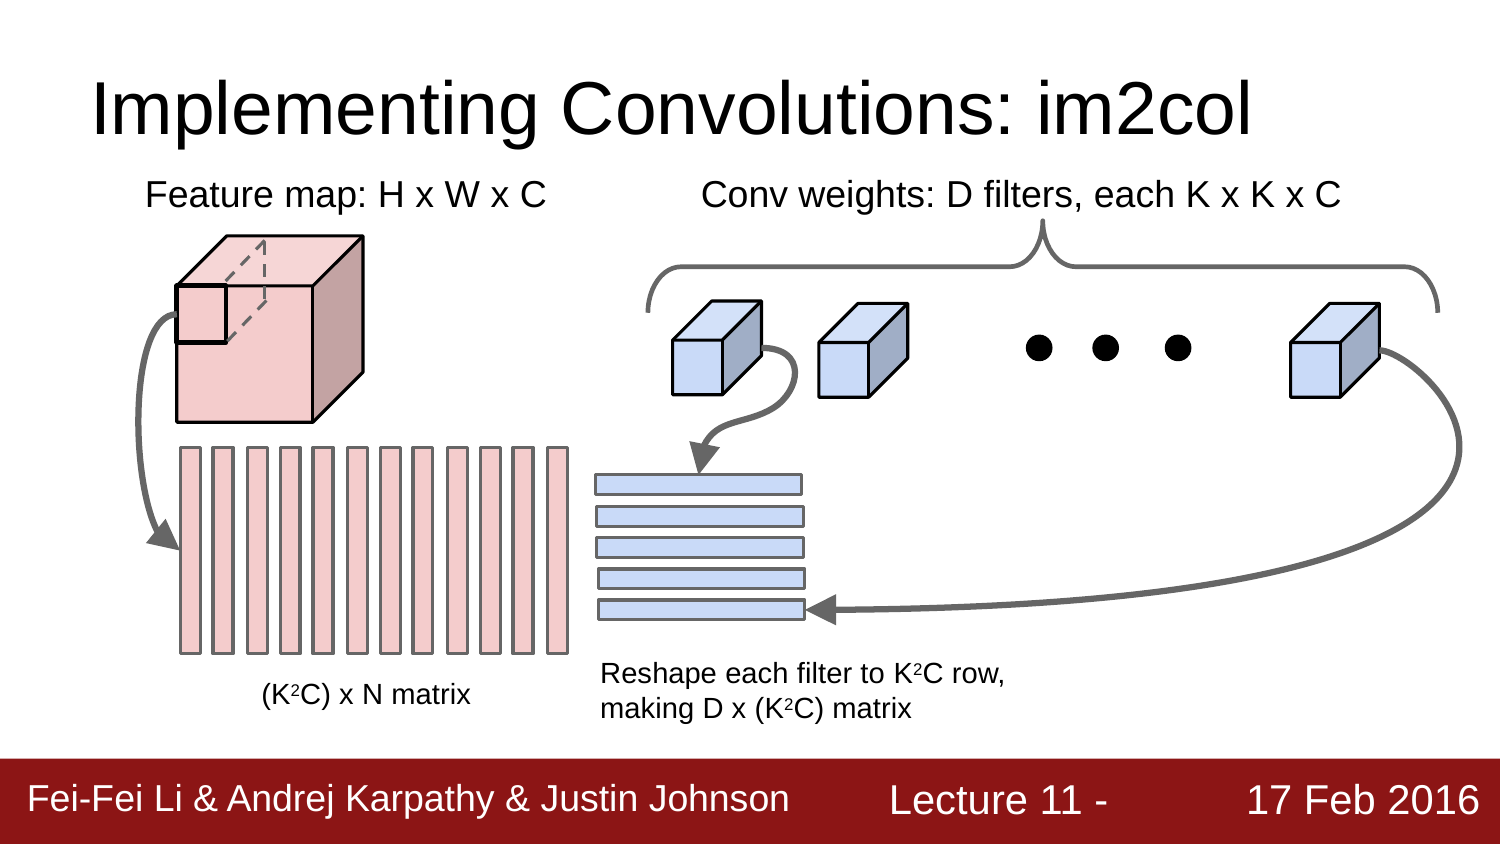

# Implementing Convolutions: im2col
Feature map: H x W x C
Conv weights: D filters, each K x K x C

Reshape each filter to K2C row,
making D x (K2C) matrix
(K2C) x N matrix